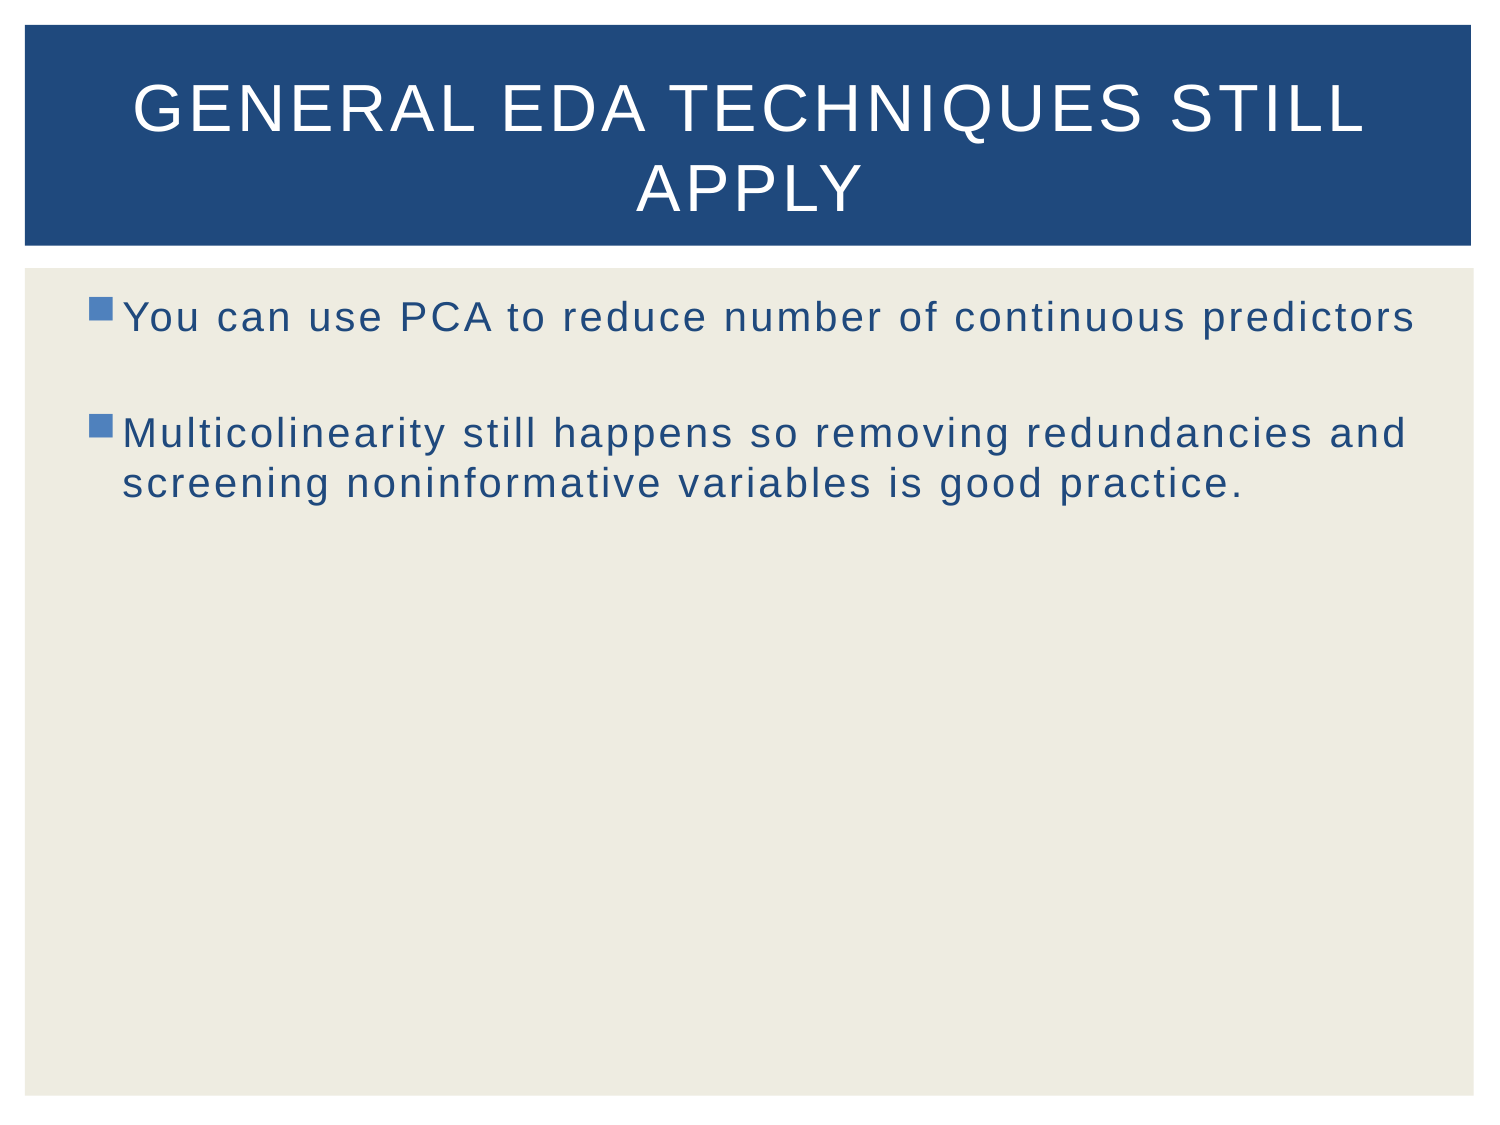

# General EDA techniques still apply
You can use PCA to reduce number of continuous predictors

Multicolinearity still happens so removing redundancies and screening noninformative variables is good practice.